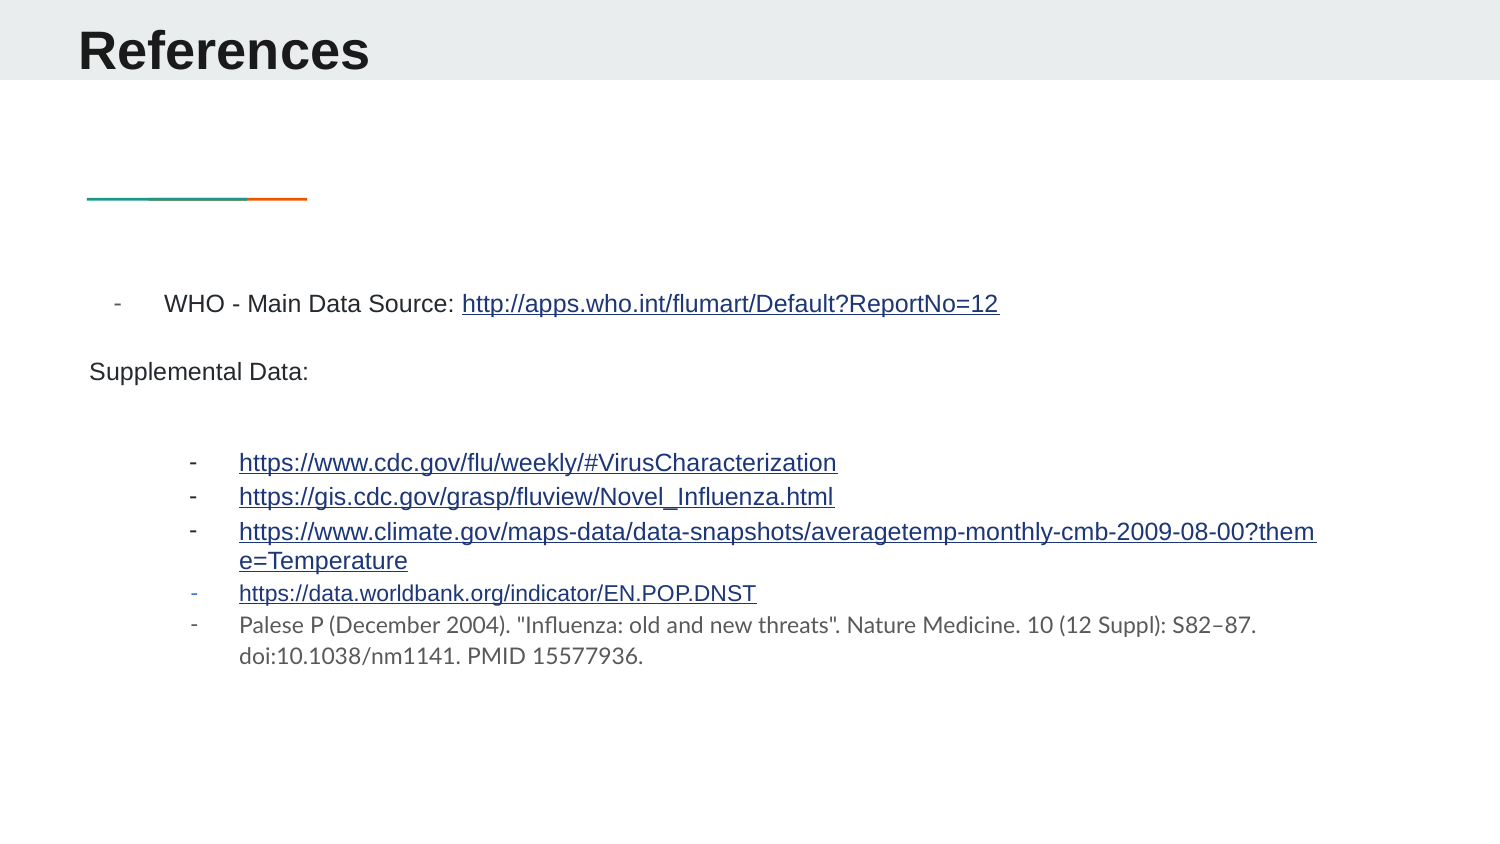

# References
WHO - Main Data Source: http://apps.who.int/flumart/Default?ReportNo=12
Supplemental Data:

https://www.cdc.gov/flu/weekly/#VirusCharacterization
https://gis.cdc.gov/grasp/fluview/Novel_Influenza.html
https://www.climate.gov/maps-data/data-snapshots/averagetemp-monthly-cmb-2009-08-00?theme=Temperature
https://data.worldbank.org/indicator/EN.POP.DNST
Palese P (December 2004). "Influenza: old and new threats". Nature Medicine. 10 (12 Suppl): S82–87. doi:10.1038/nm1141. PMID 15577936.